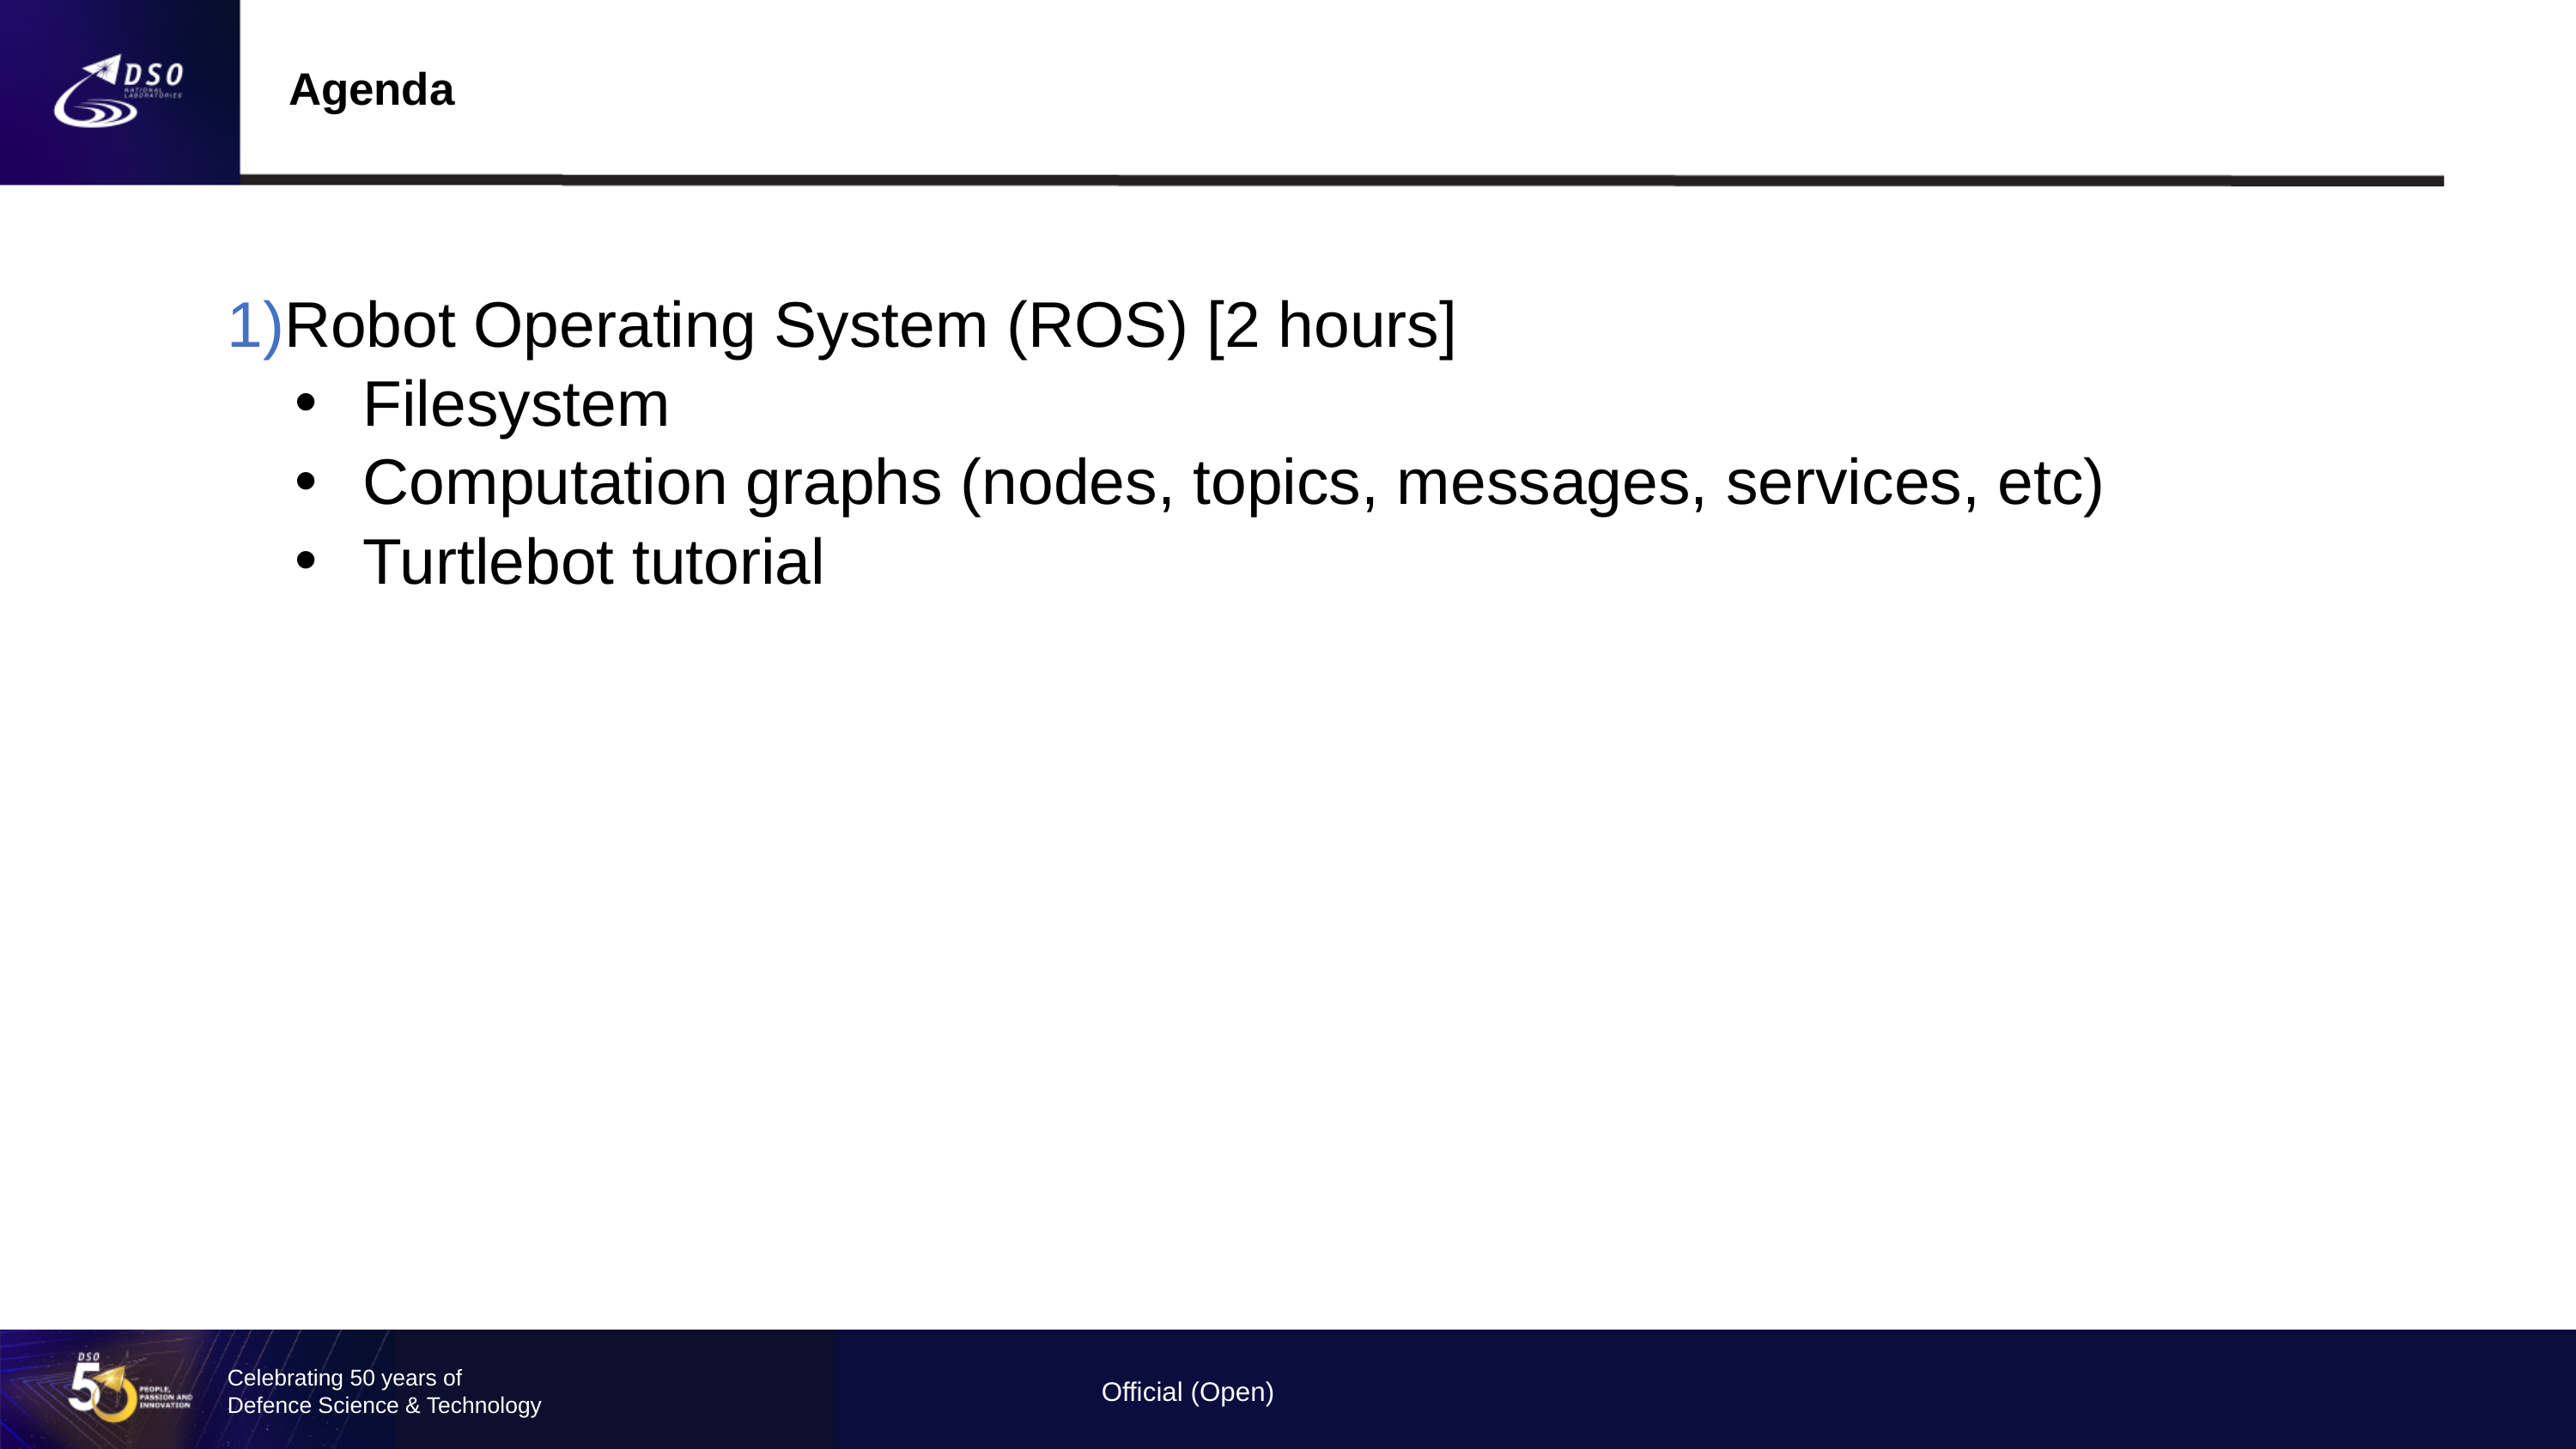

Agenda
Robot Operating System (ROS) [2 hours]
Filesystem
Computation graphs (nodes, topics, messages, services, etc)
Turtlebot tutorial